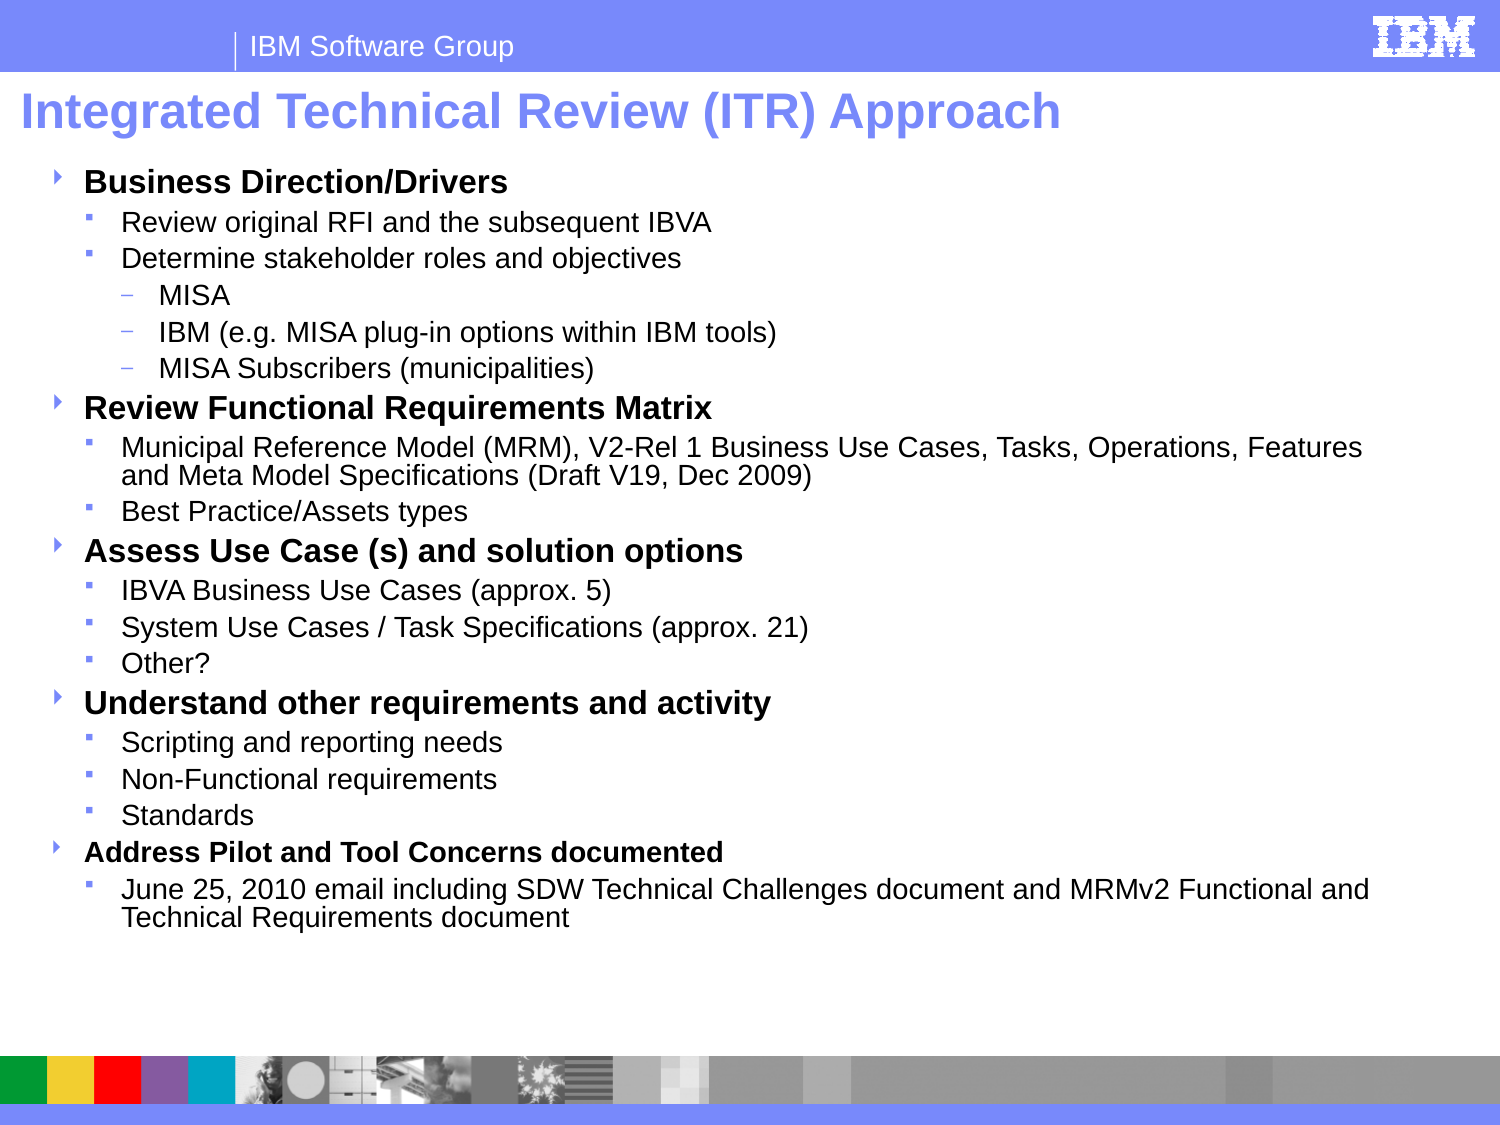

# Integrated Technical Review (ITR) Approach
Business Direction/Drivers
Review original RFI and the subsequent IBVA
Determine stakeholder roles and objectives
MISA
IBM (e.g. MISA plug-in options within IBM tools)
MISA Subscribers (municipalities)
Review Functional Requirements Matrix
Municipal Reference Model (MRM), V2-Rel 1 Business Use Cases, Tasks, Operations, Features and Meta Model Specifications (Draft V19, Dec 2009)
Best Practice/Assets types
Assess Use Case (s) and solution options
IBVA Business Use Cases (approx. 5)
System Use Cases / Task Specifications (approx. 21)
Other?
Understand other requirements and activity
Scripting and reporting needs
Non-Functional requirements
Standards
Address Pilot and Tool Concerns documented
June 25, 2010 email including SDW Technical Challenges document and MRMv2 Functional and Technical Requirements document